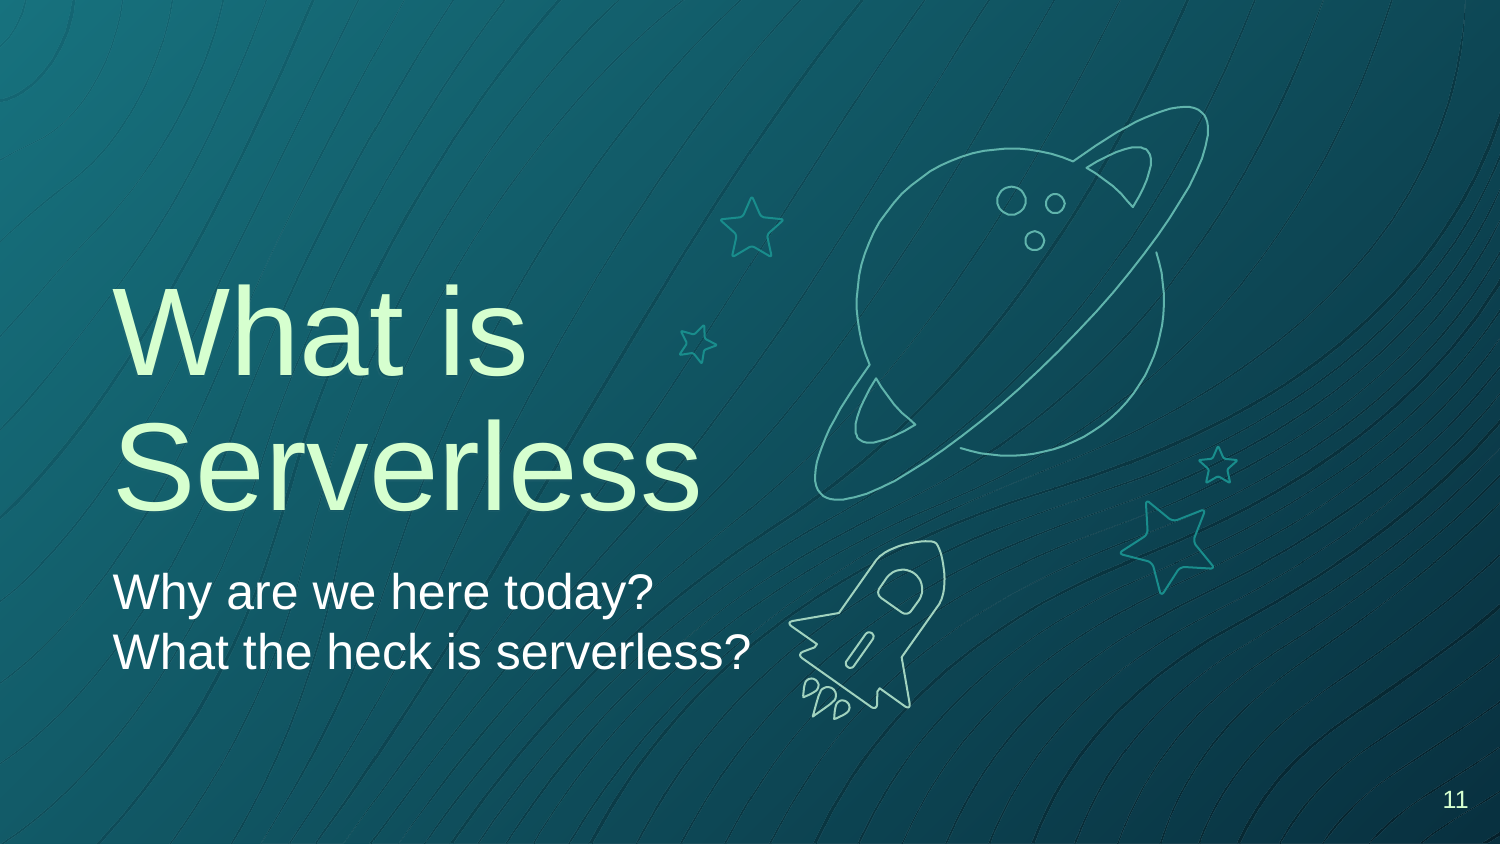

What is Serverless

Why are we here today? What the heck is serverless?
11